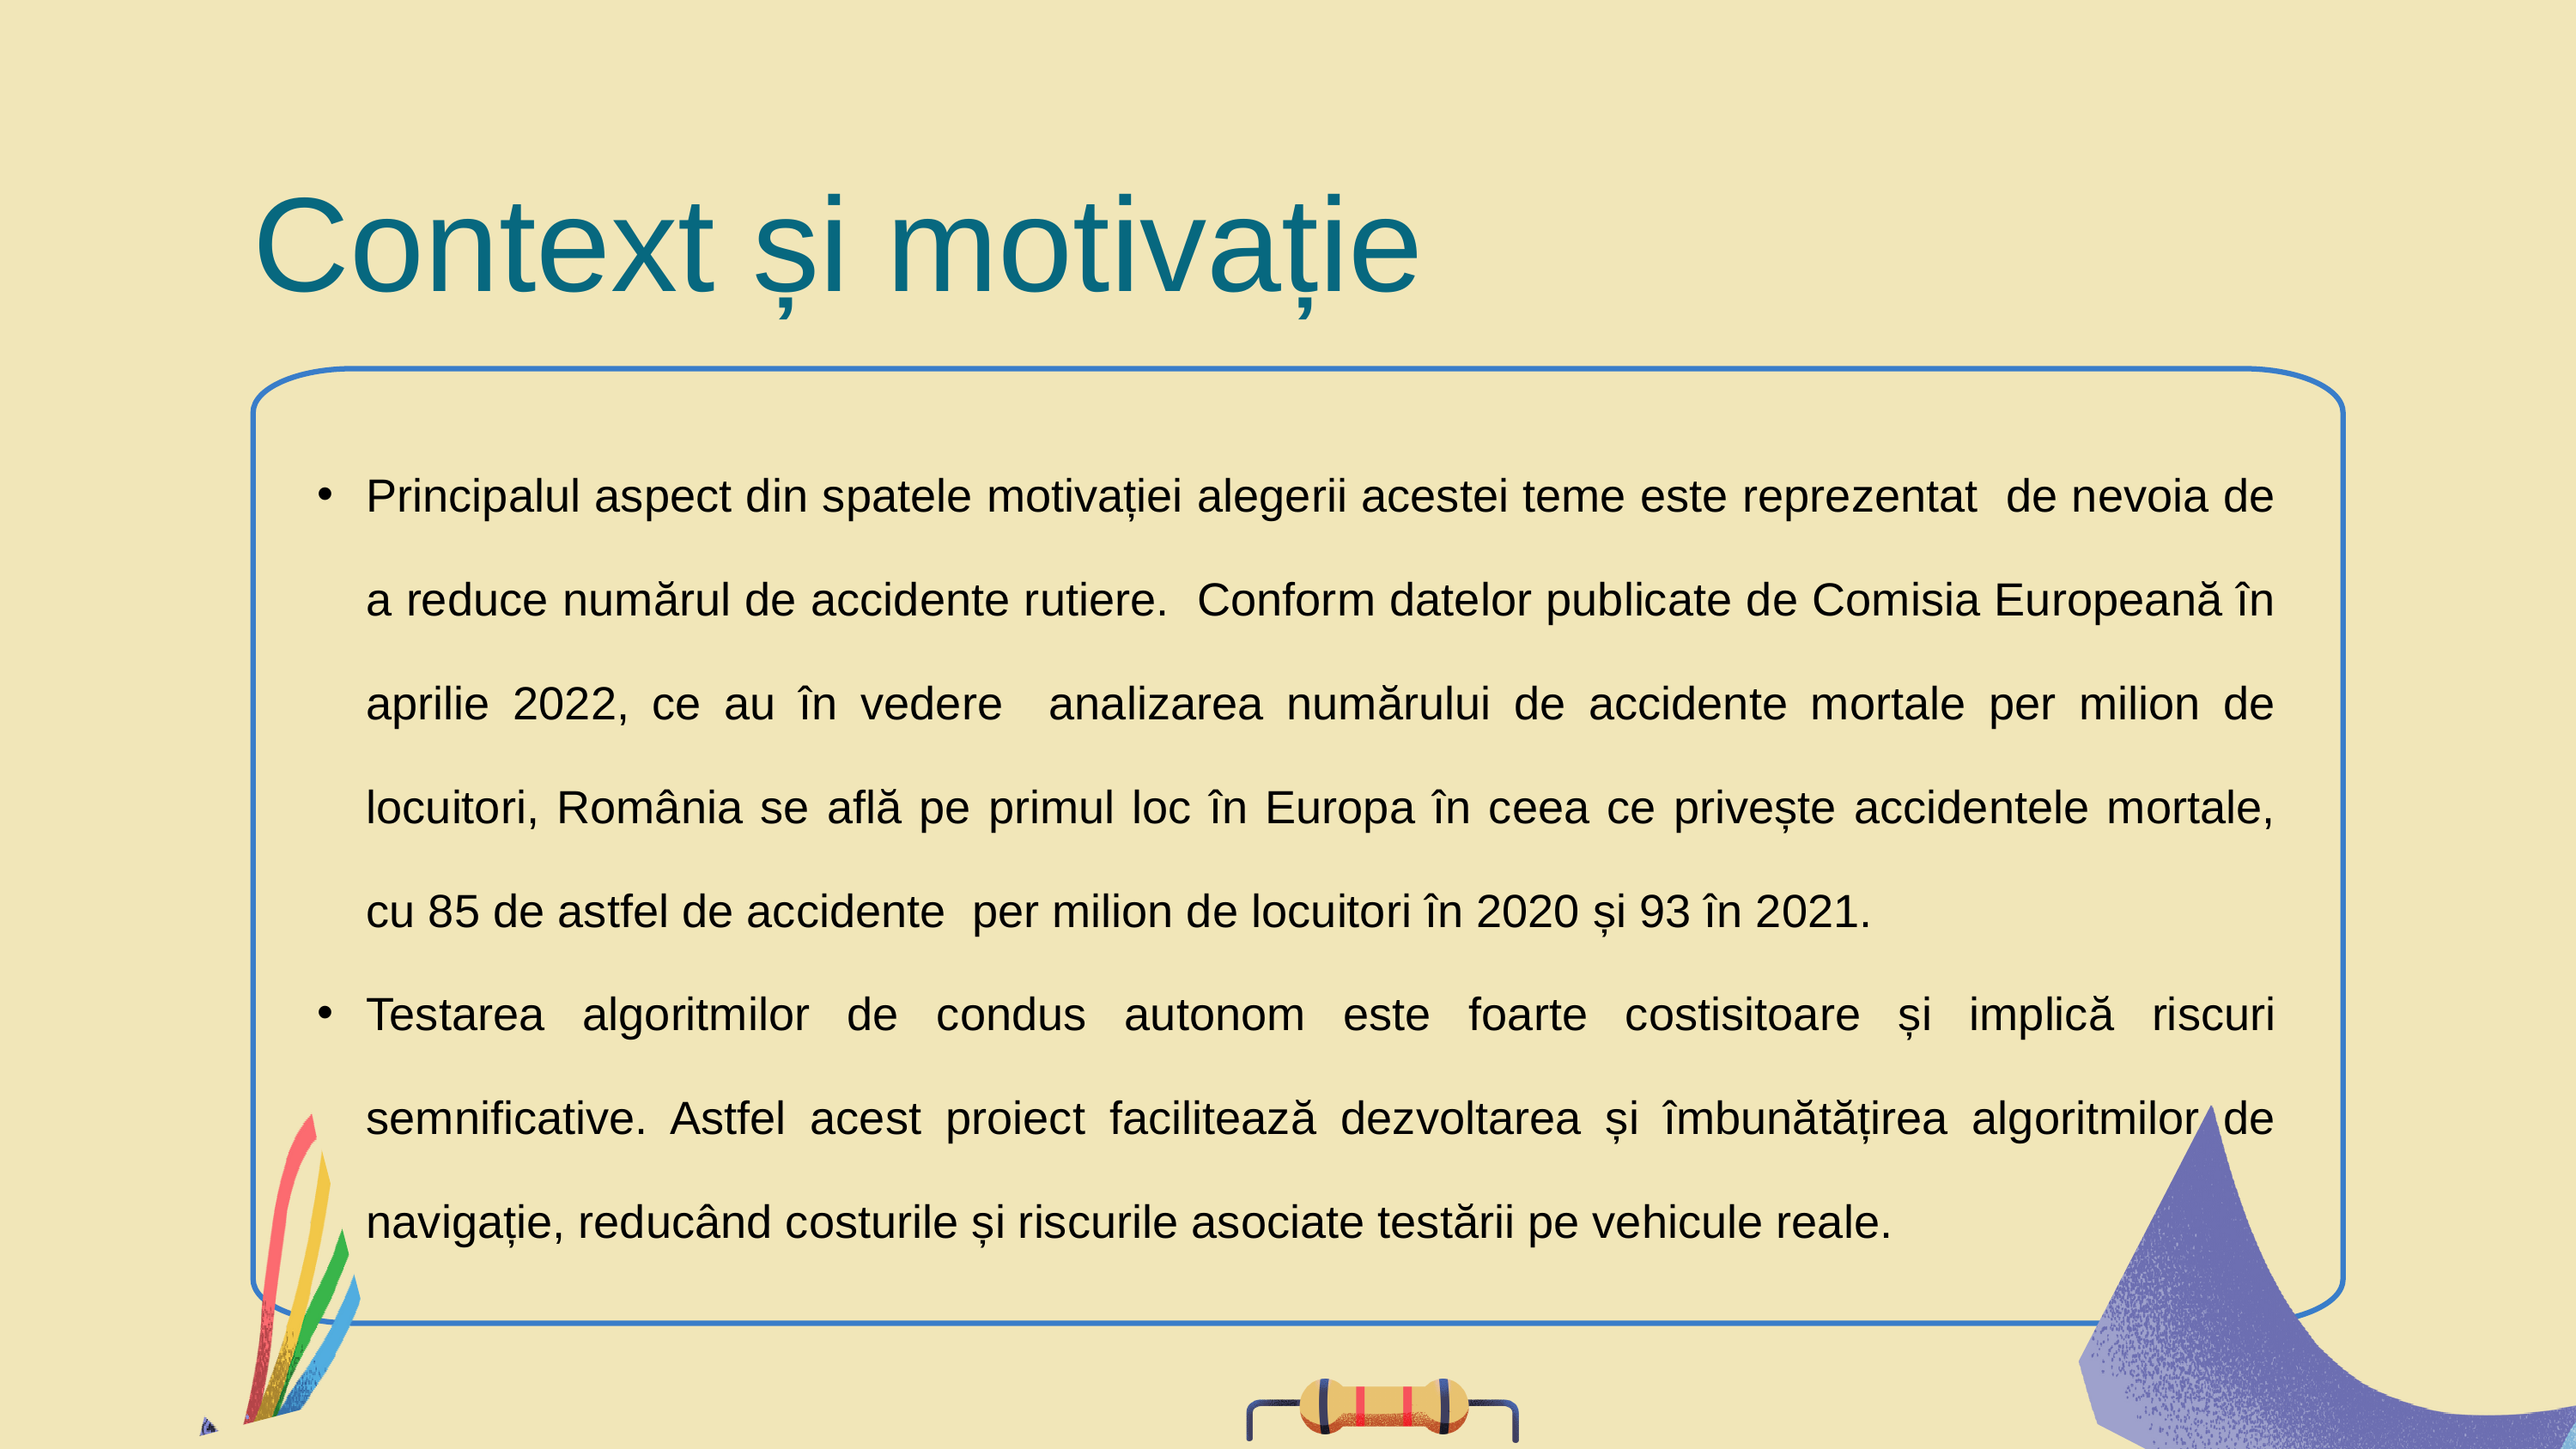

Context și motivație

Principalul aspect din spatele motivației alegerii acestei teme este reprezentat  de nevoia de a reduce numărul de accidente rutiere.  Conform datelor publicate de Comisia Europeană în aprilie 2022, ce au în vedere  analizarea numărului de accidente mortale per milion de locuitori, România se află pe primul loc în Europa în ceea ce privește accidentele mortale, cu 85 de astfel de accidente  per milion de locuitori în 2020 și 93 în 2021.
Testarea algoritmilor de condus autonom este foarte costisitoare și implică riscuri semnificative. Astfel acest proiect facilitează dezvoltarea și îmbunătățirea algoritmilor de navigație, reducând costurile și riscurile asociate testării pe vehicule reale.